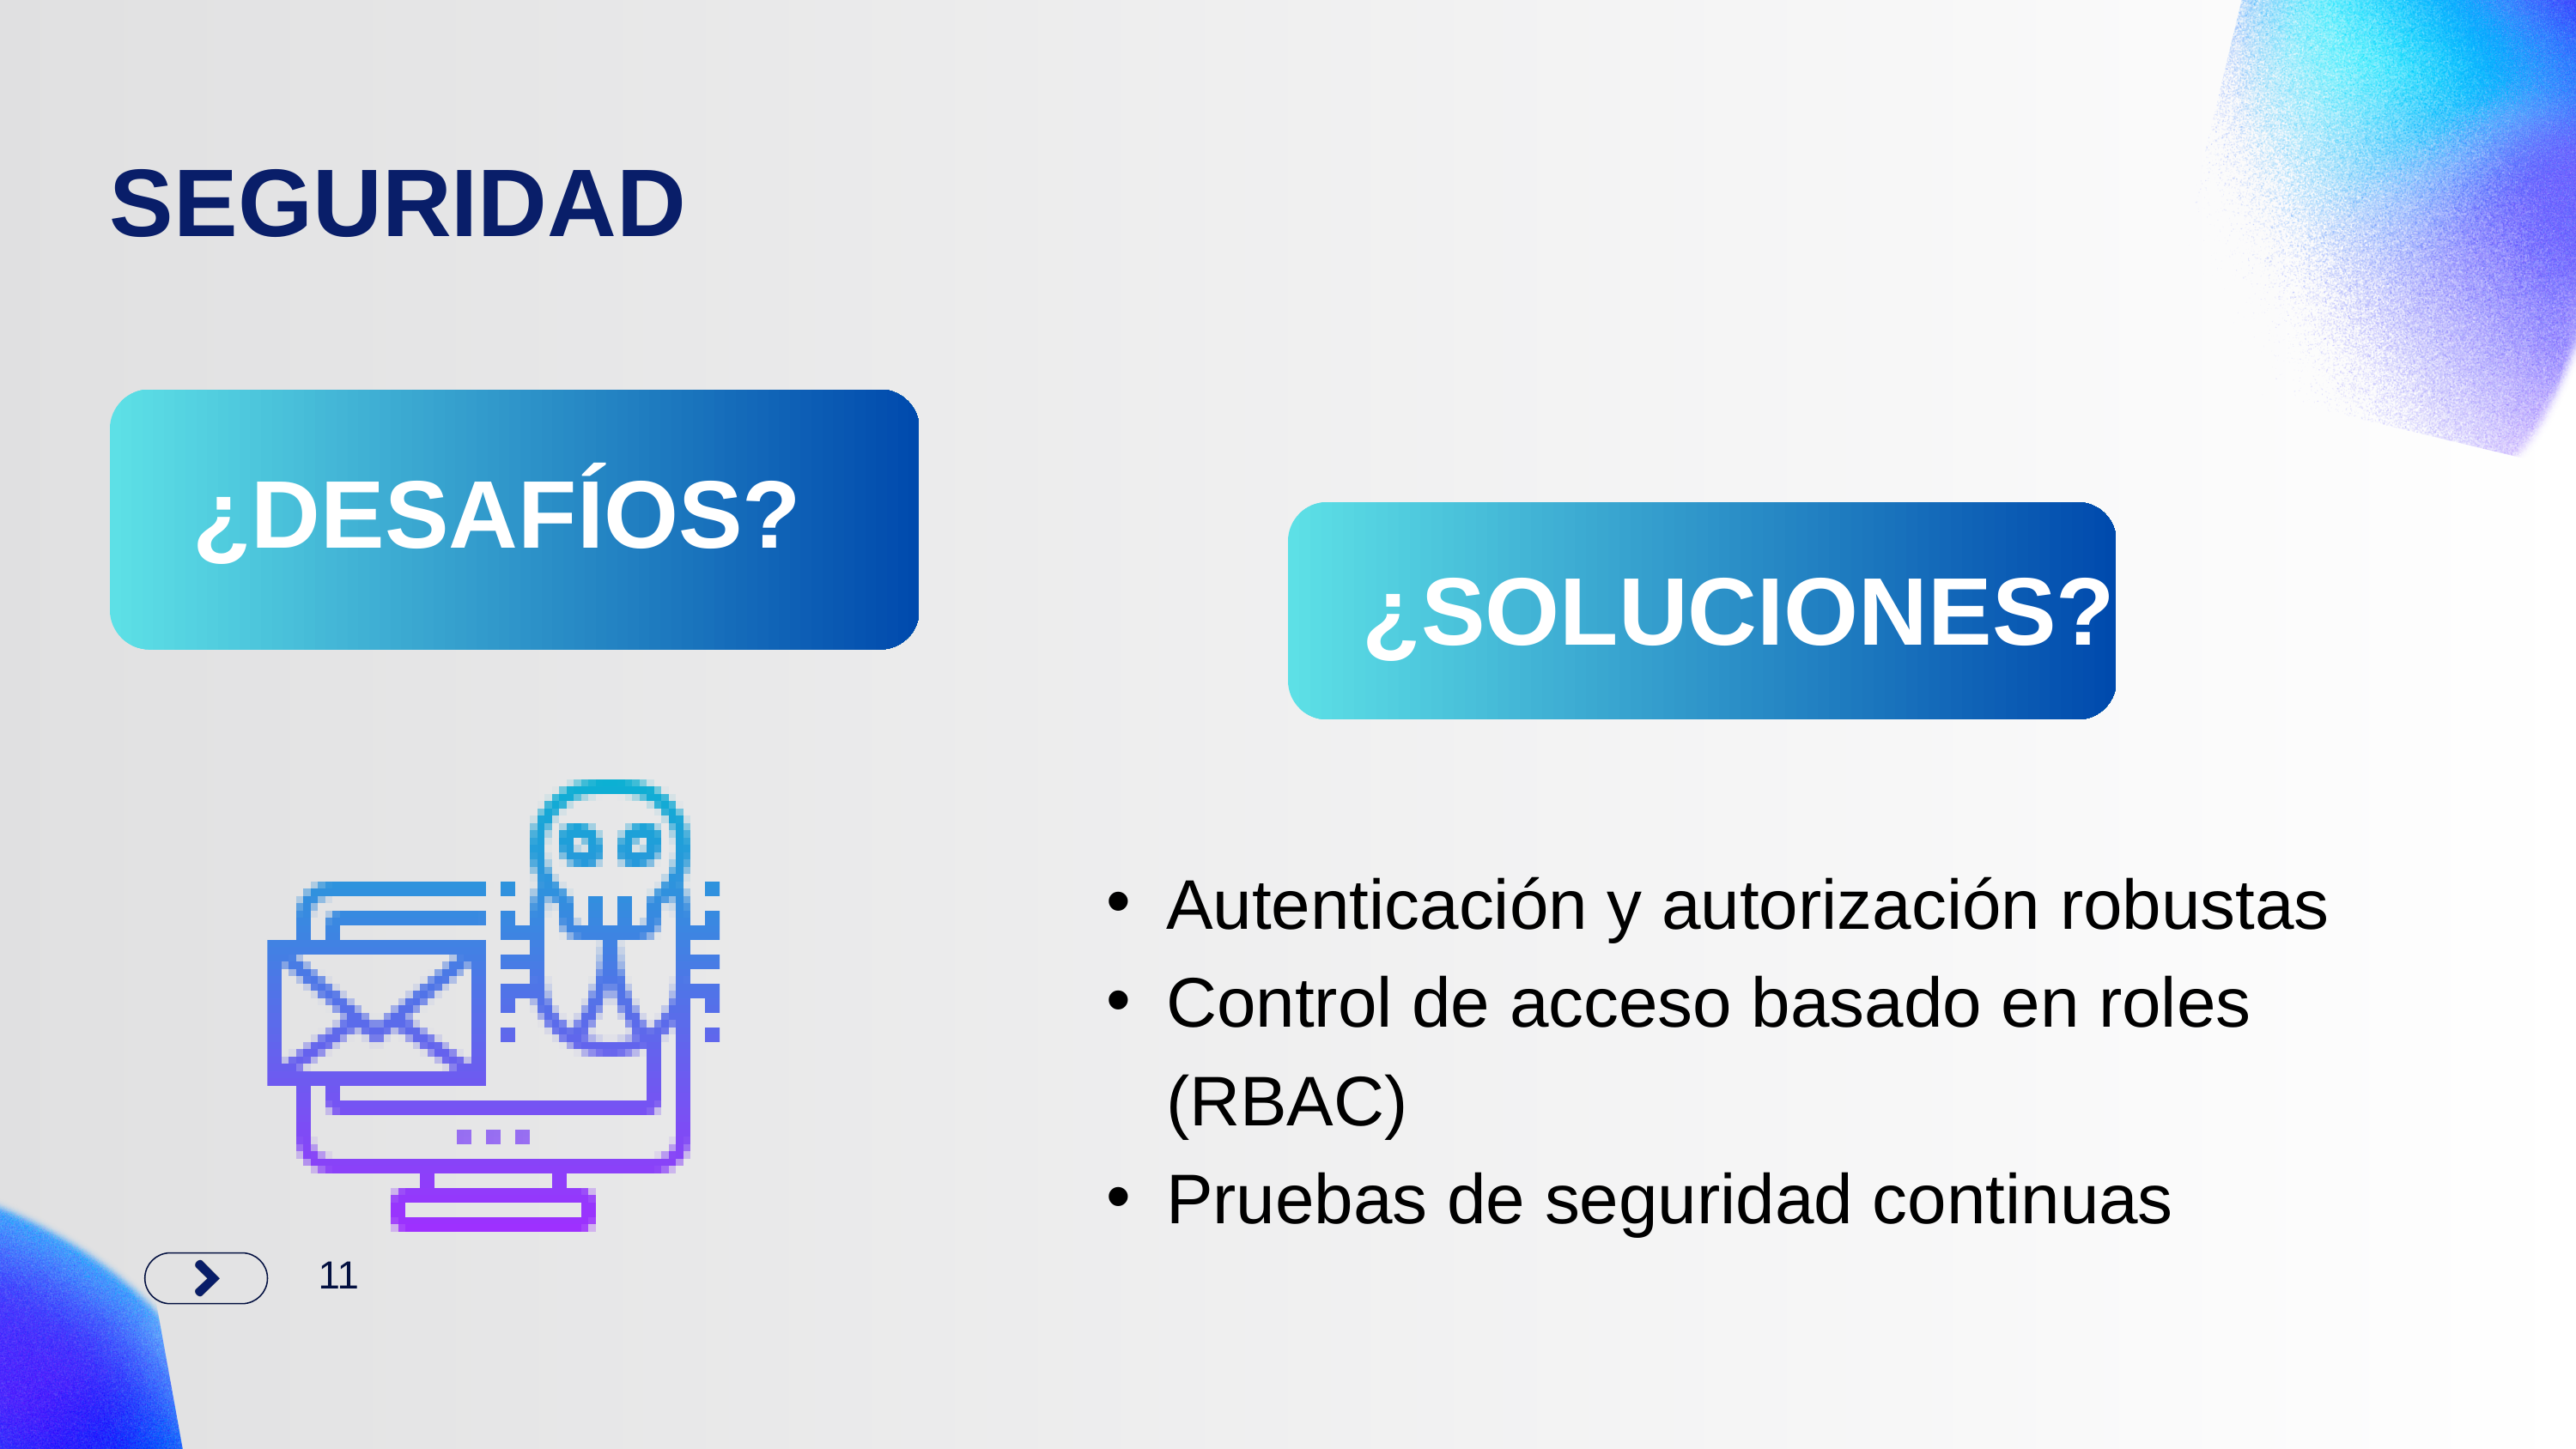

SEGURIDAD

¿DESAFÍOS?

¿SOLUCIONES?

Autenticación y autorización robustas
Control de acceso basado en roles (RBAC)
Pruebas de seguridad continuas

11